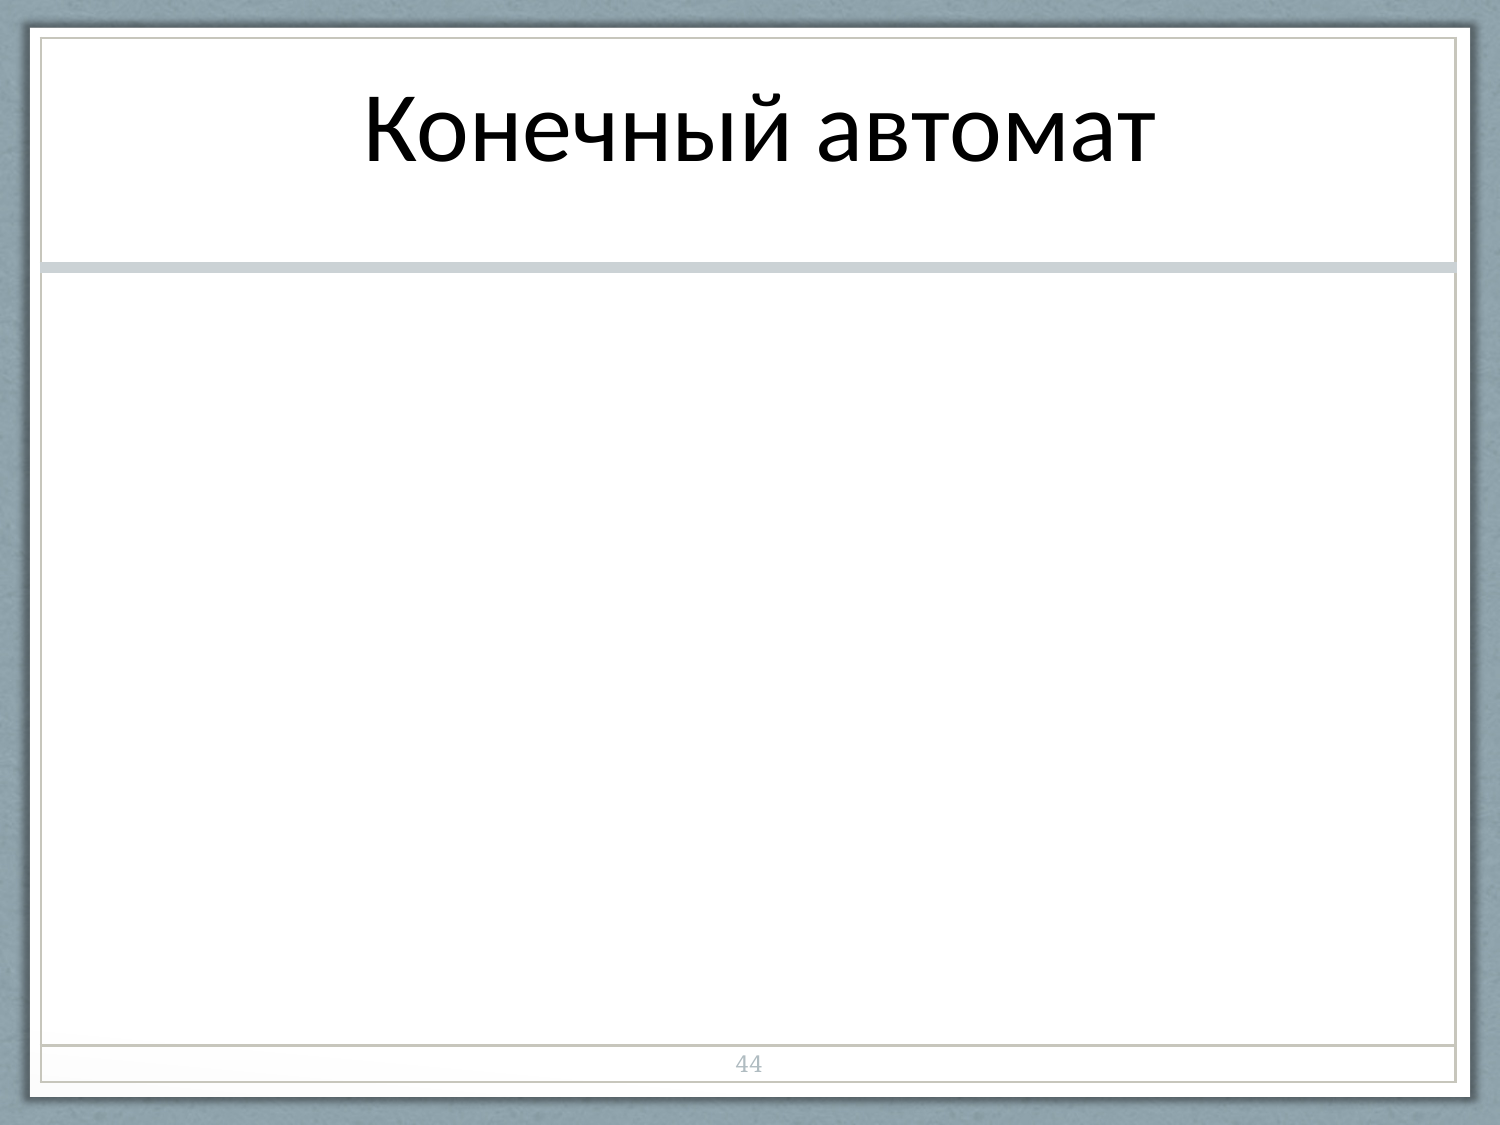

| Конечный автомат |
| --- |
|  |
| 44 |